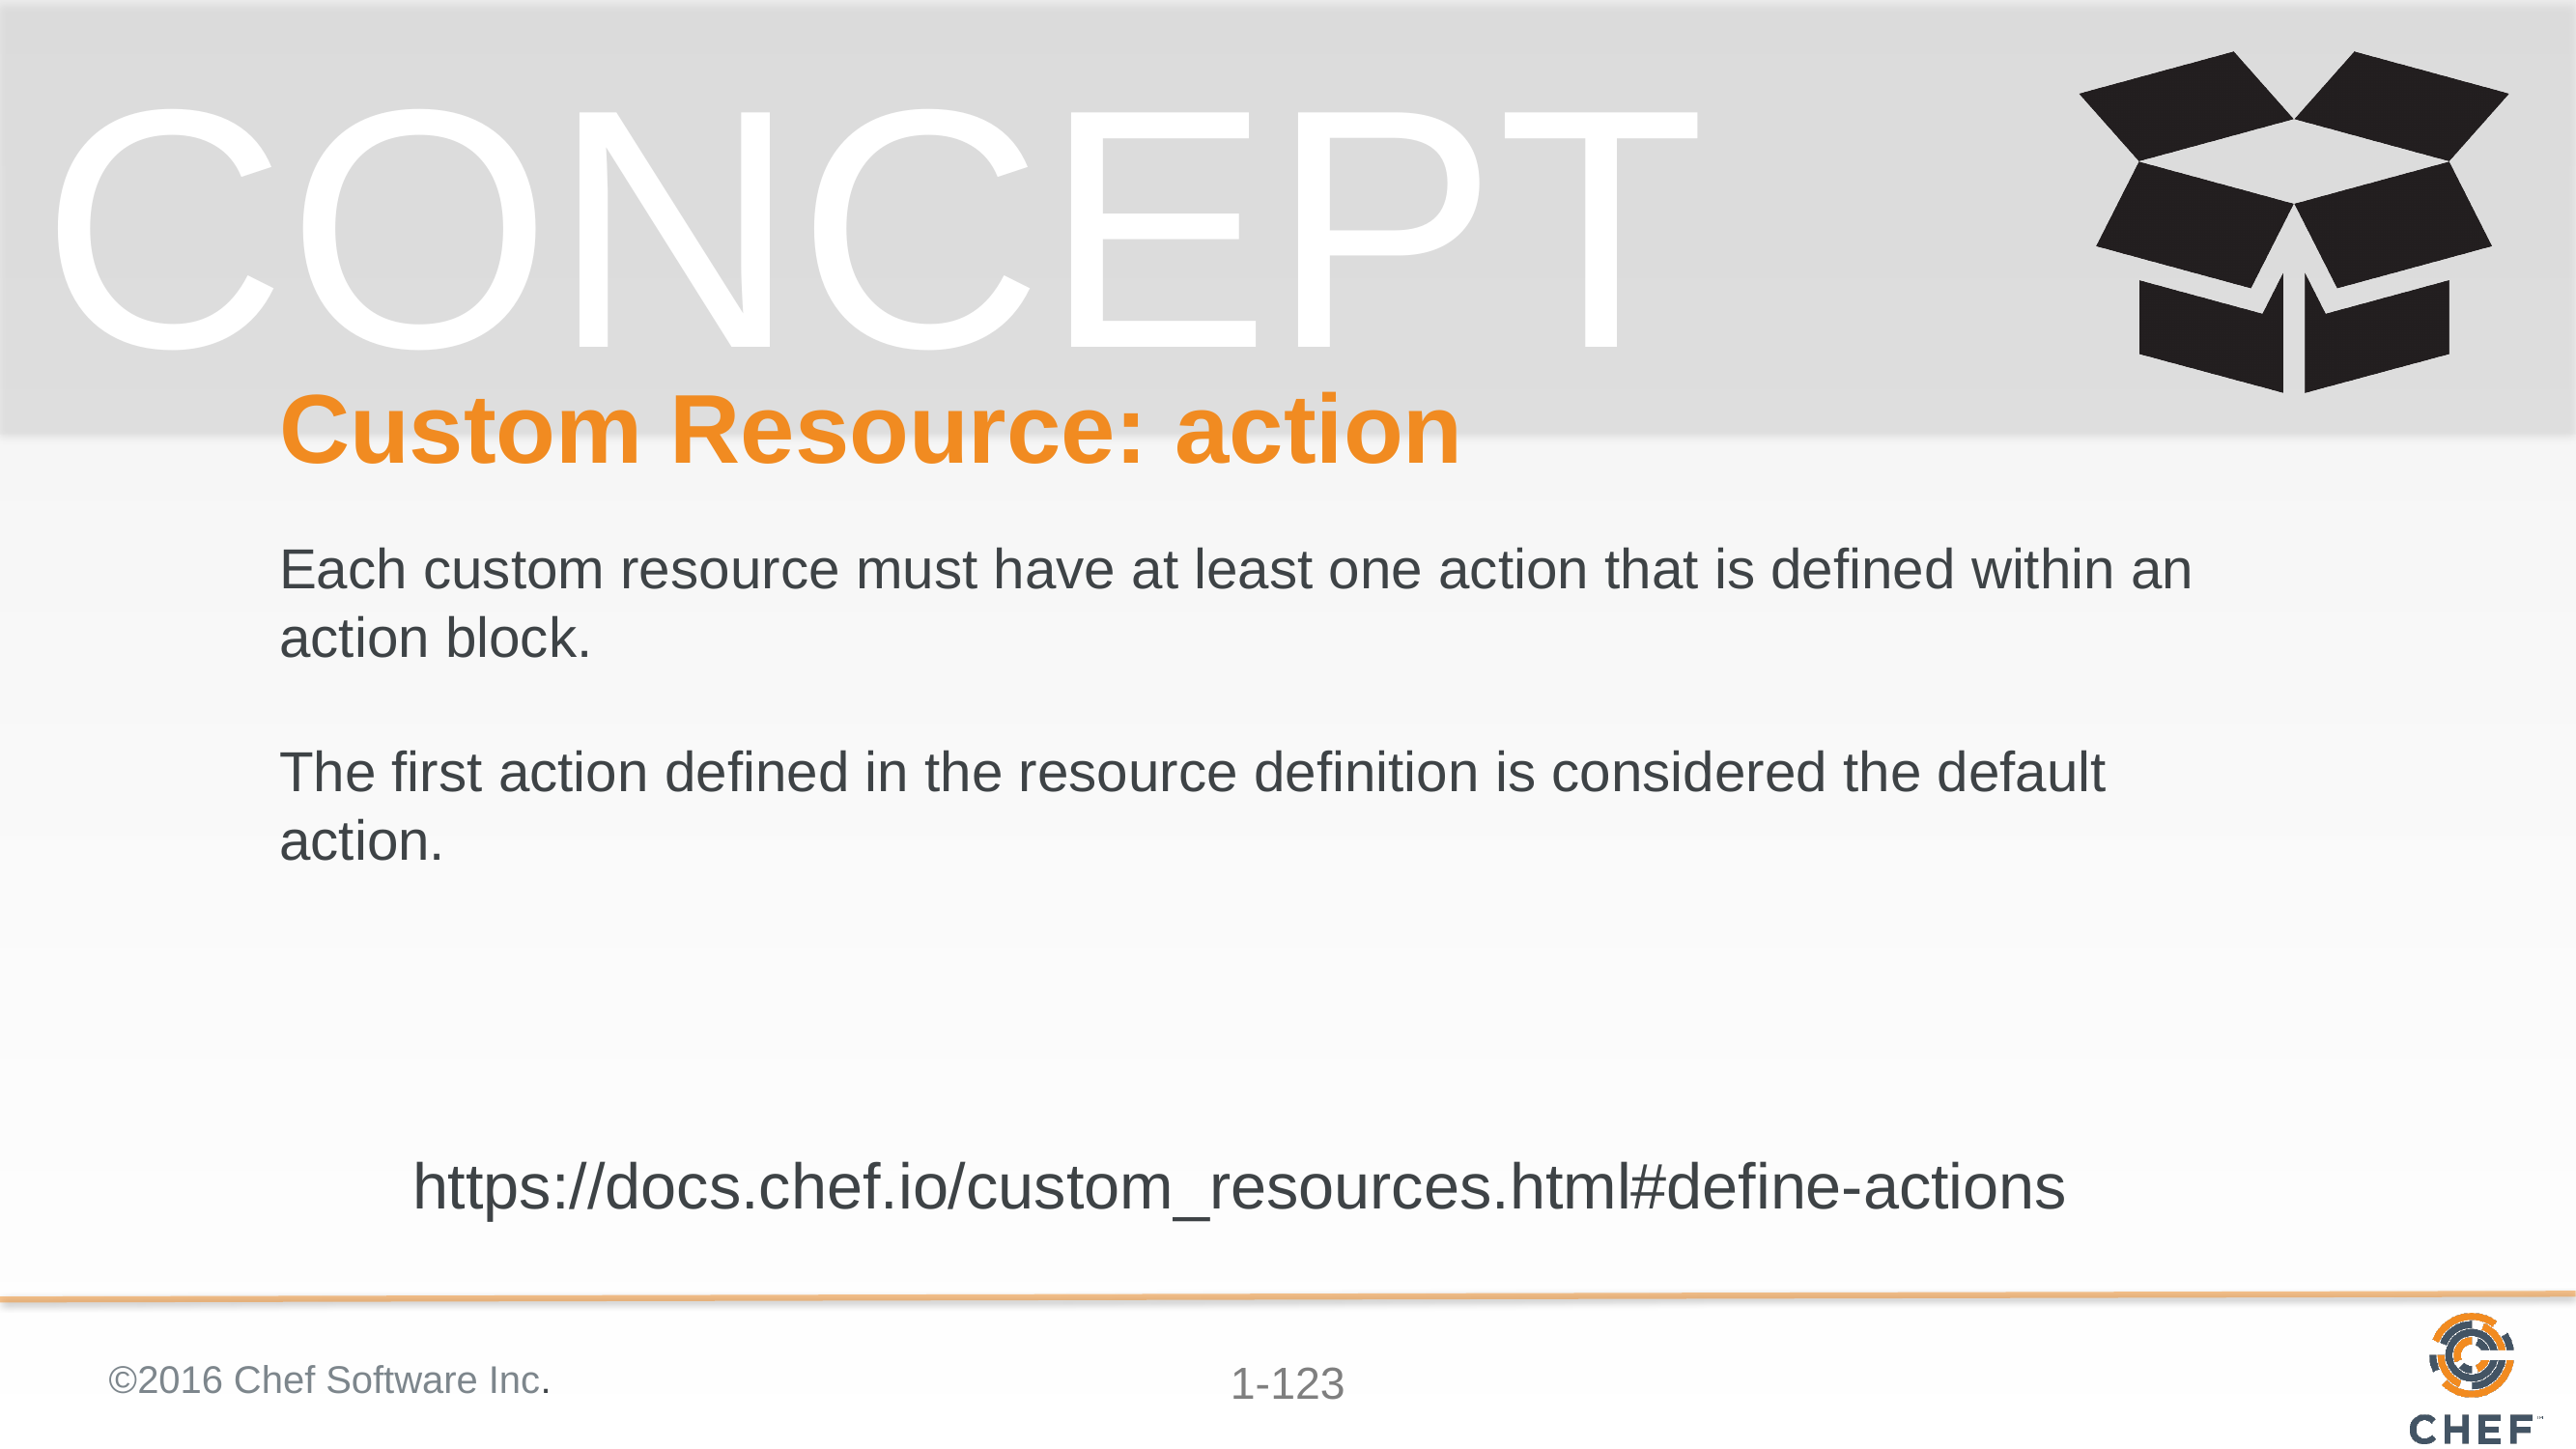

# Custom Resource: action
Each custom resource must have at least one action that is defined within an action block.

The first action defined in the resource definition is considered the default action.
https://docs.chef.io/custom_resources.html#define-actions